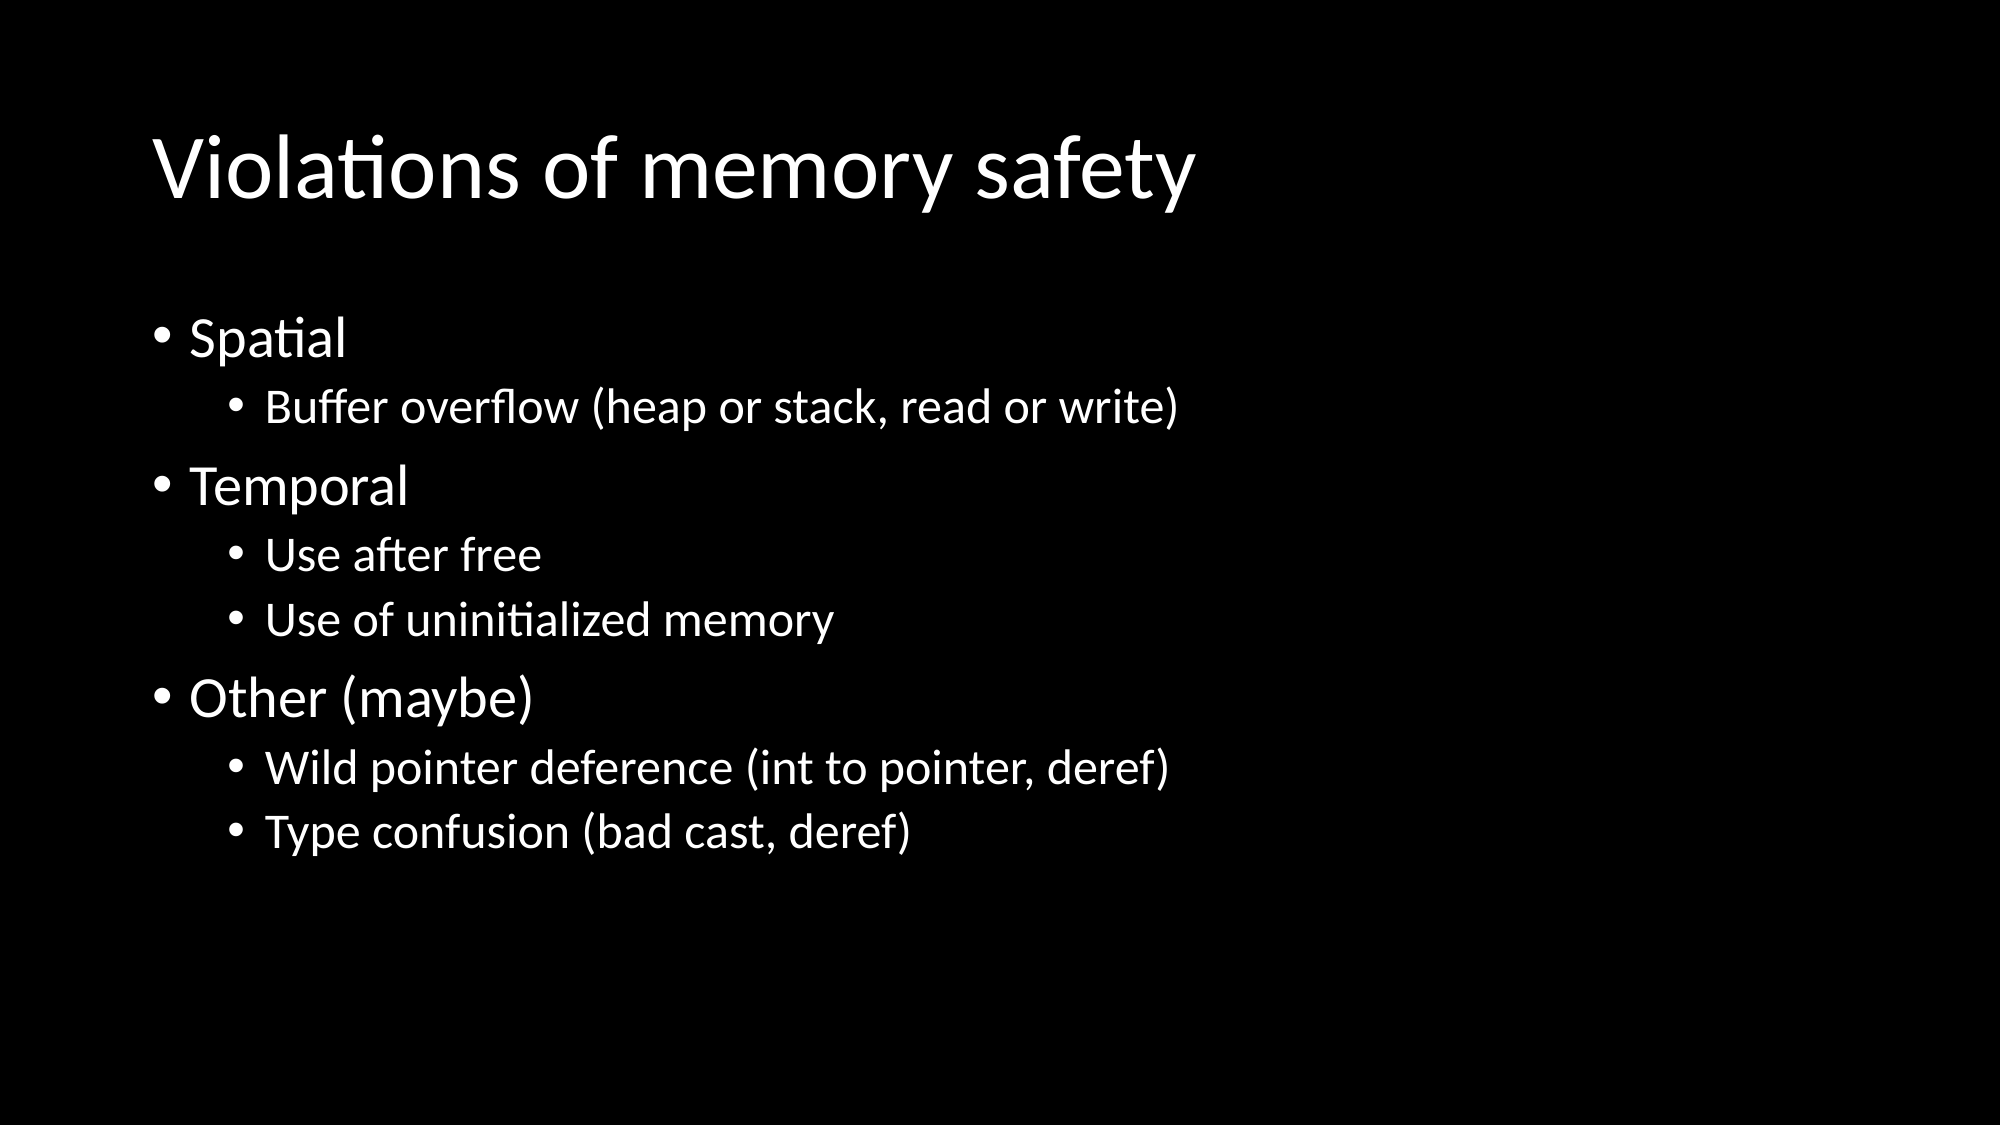

# Violations of memory safety
Spatial
Buffer overflow (heap or stack, read or write)
Temporal
Use after free
Use of uninitialized memory
Other (maybe)
Wild pointer deference (int to pointer, deref)
Type confusion (bad cast, deref)